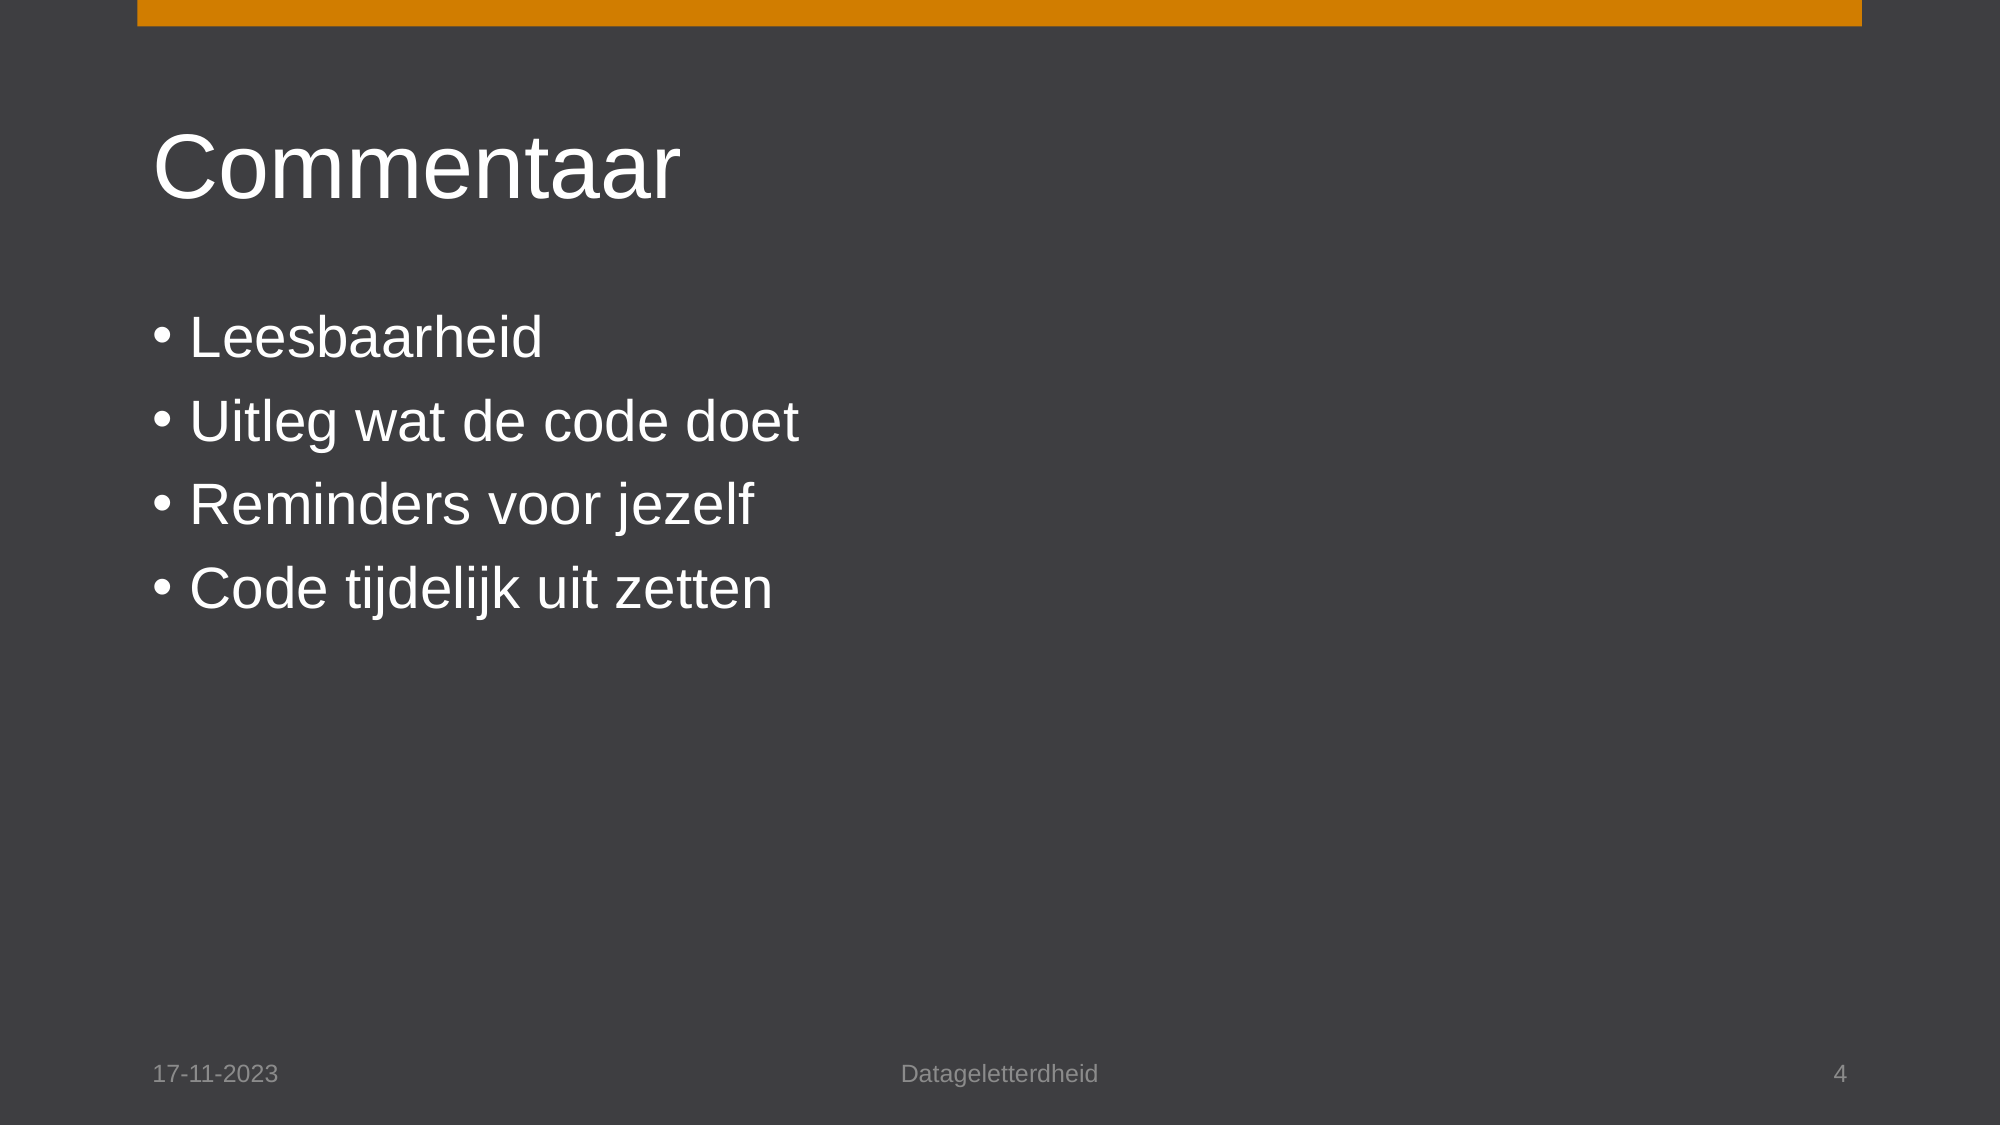

# Commentaar
Leesbaarheid
Uitleg wat de code doet
Reminders voor jezelf
Code tijdelijk uit zetten
17-11-2023
Datageletterdheid
4